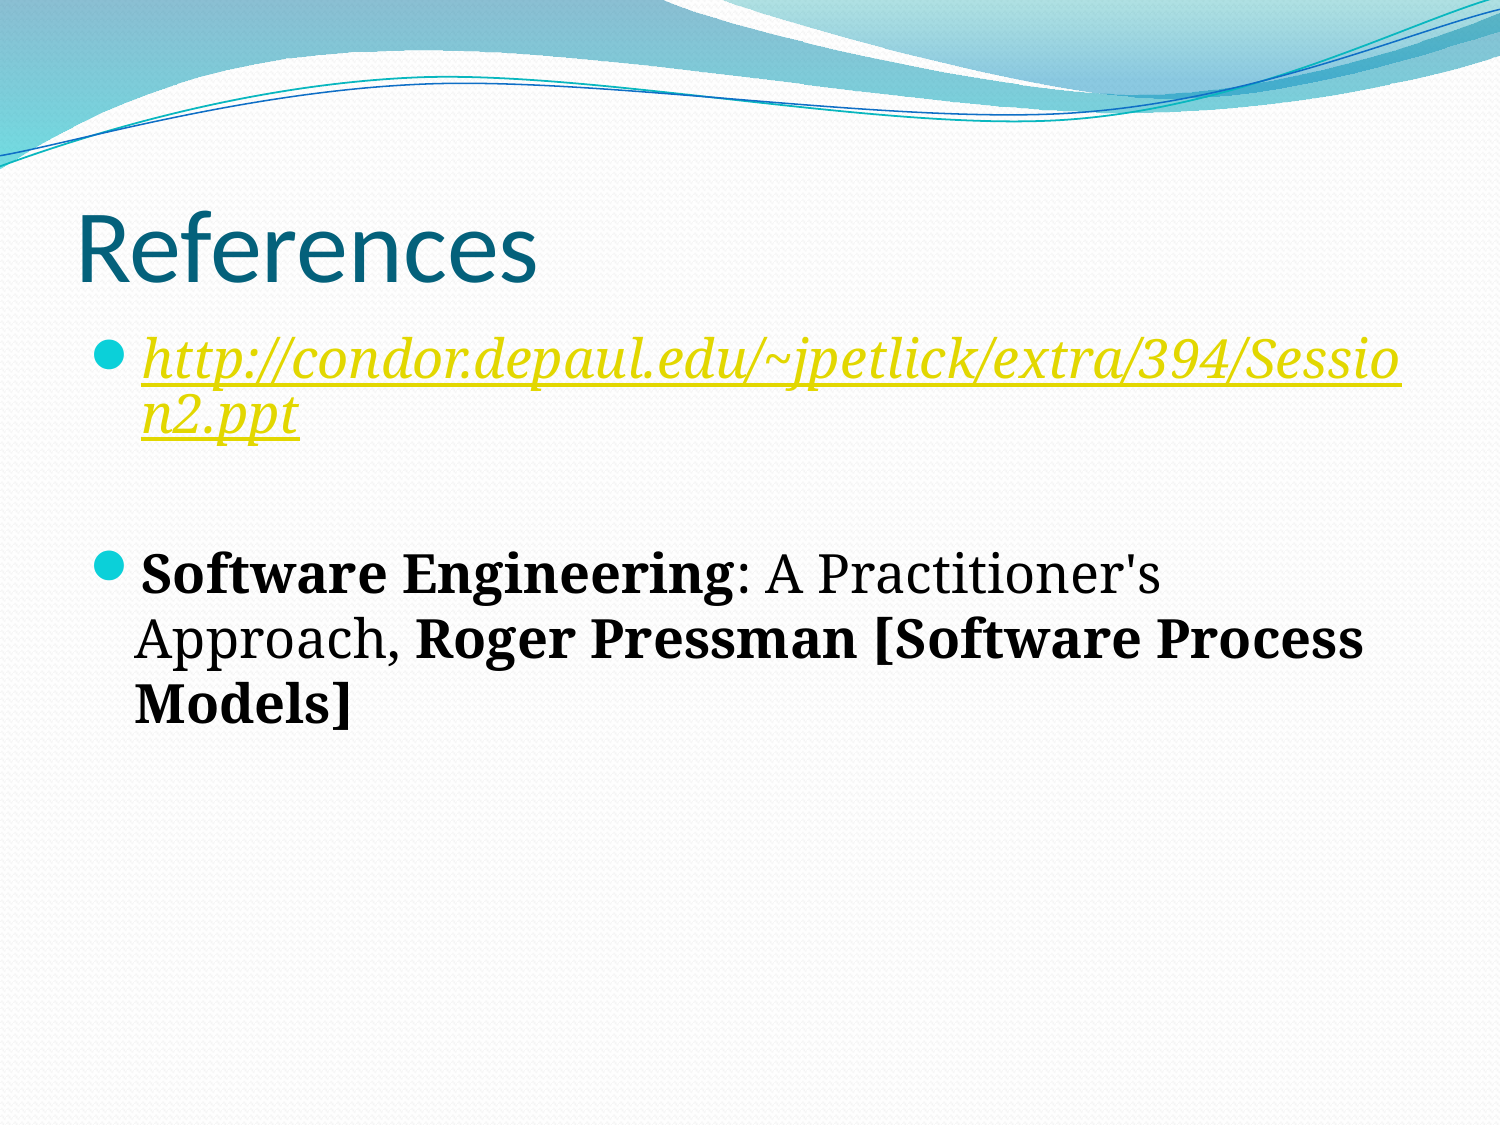

# References
http://condor.depaul.edu/~jpetlick/extra/394/Session2.ppt

Software Engineering: A Practitioner's Approach, Roger Pressman [Software Process Models]